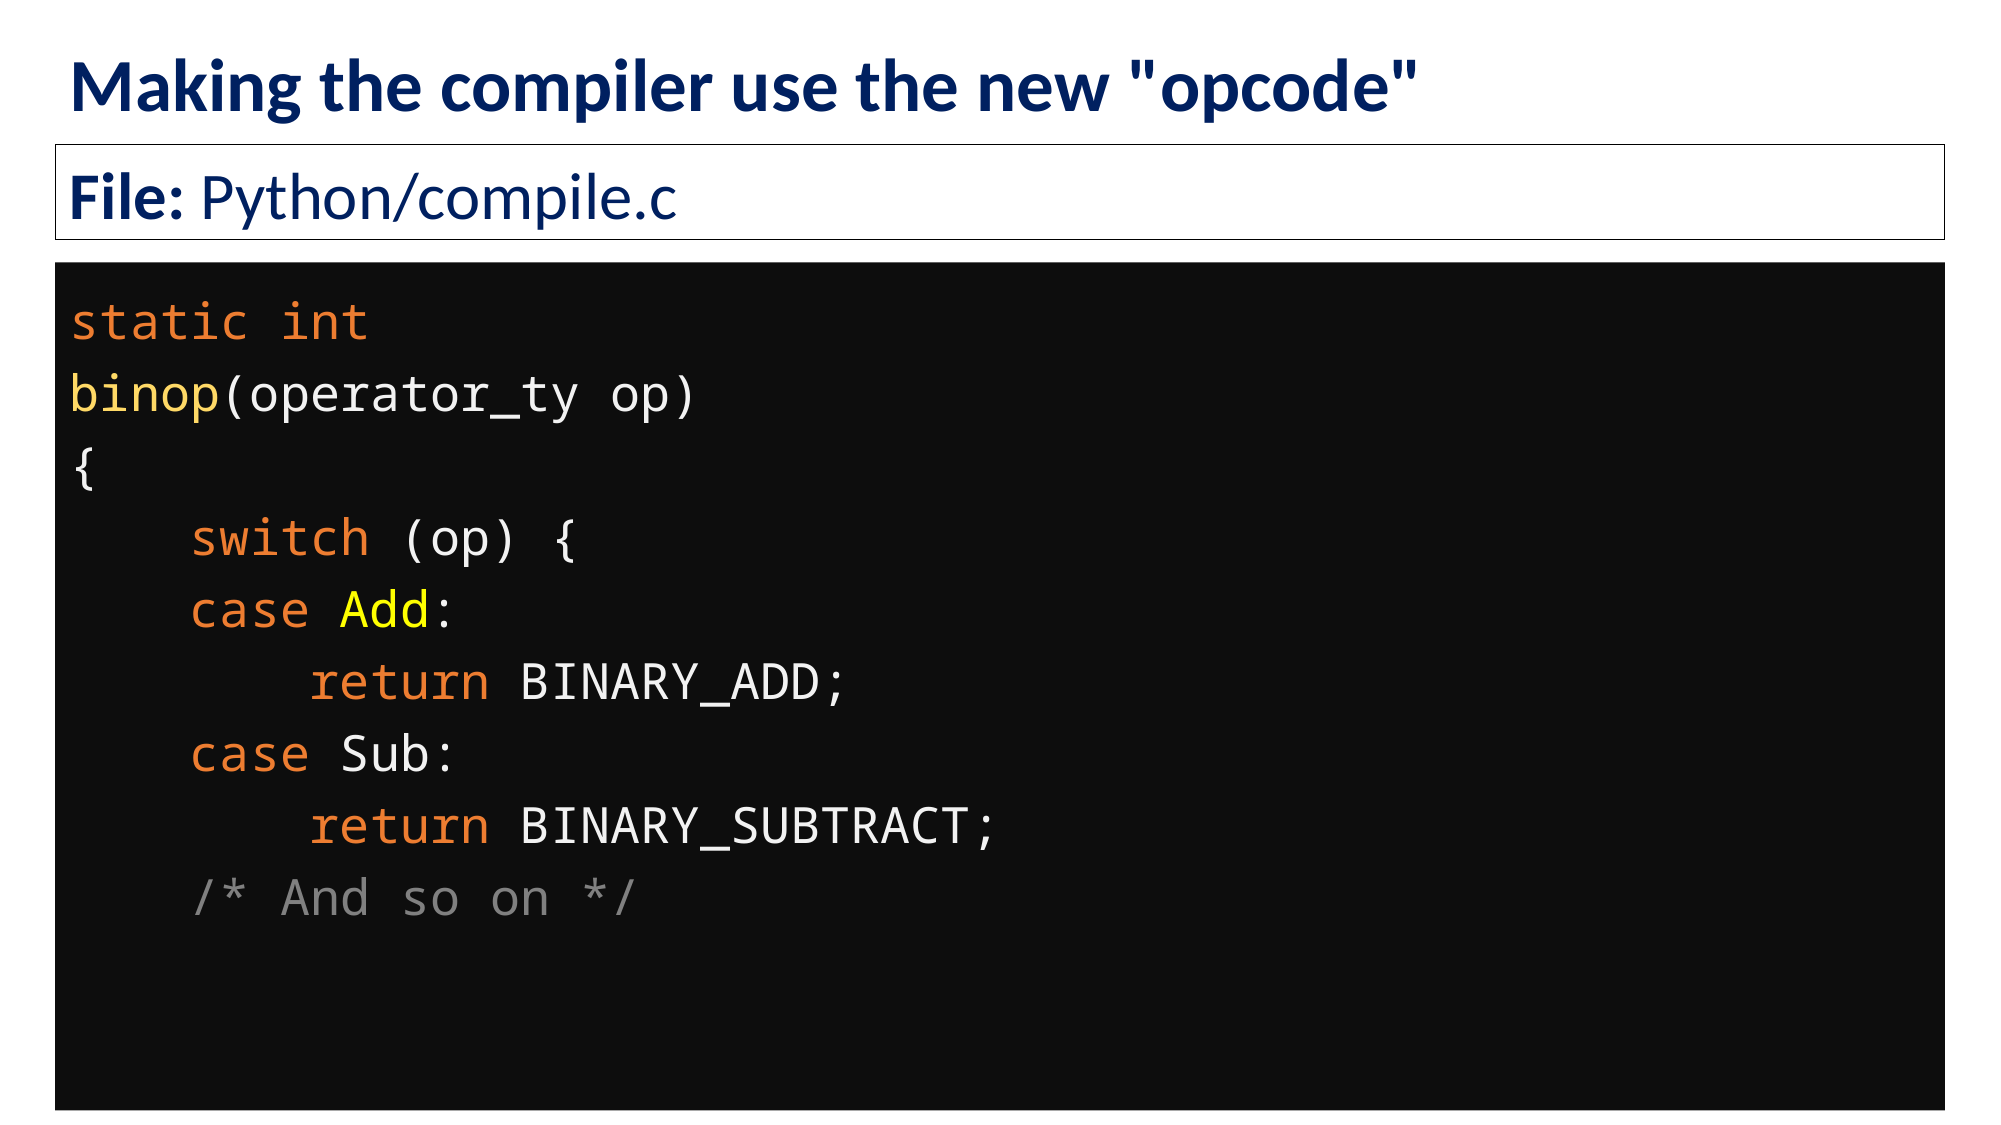

# Making the compiler use the new "opcode"
File: Python/compile.c
static int
binop(operator_ty op)
{
    switch (op) {
    case Add:
        return BINARY_ADD;
    case Sub:
        return BINARY_SUBTRACT;
    /* And so on */